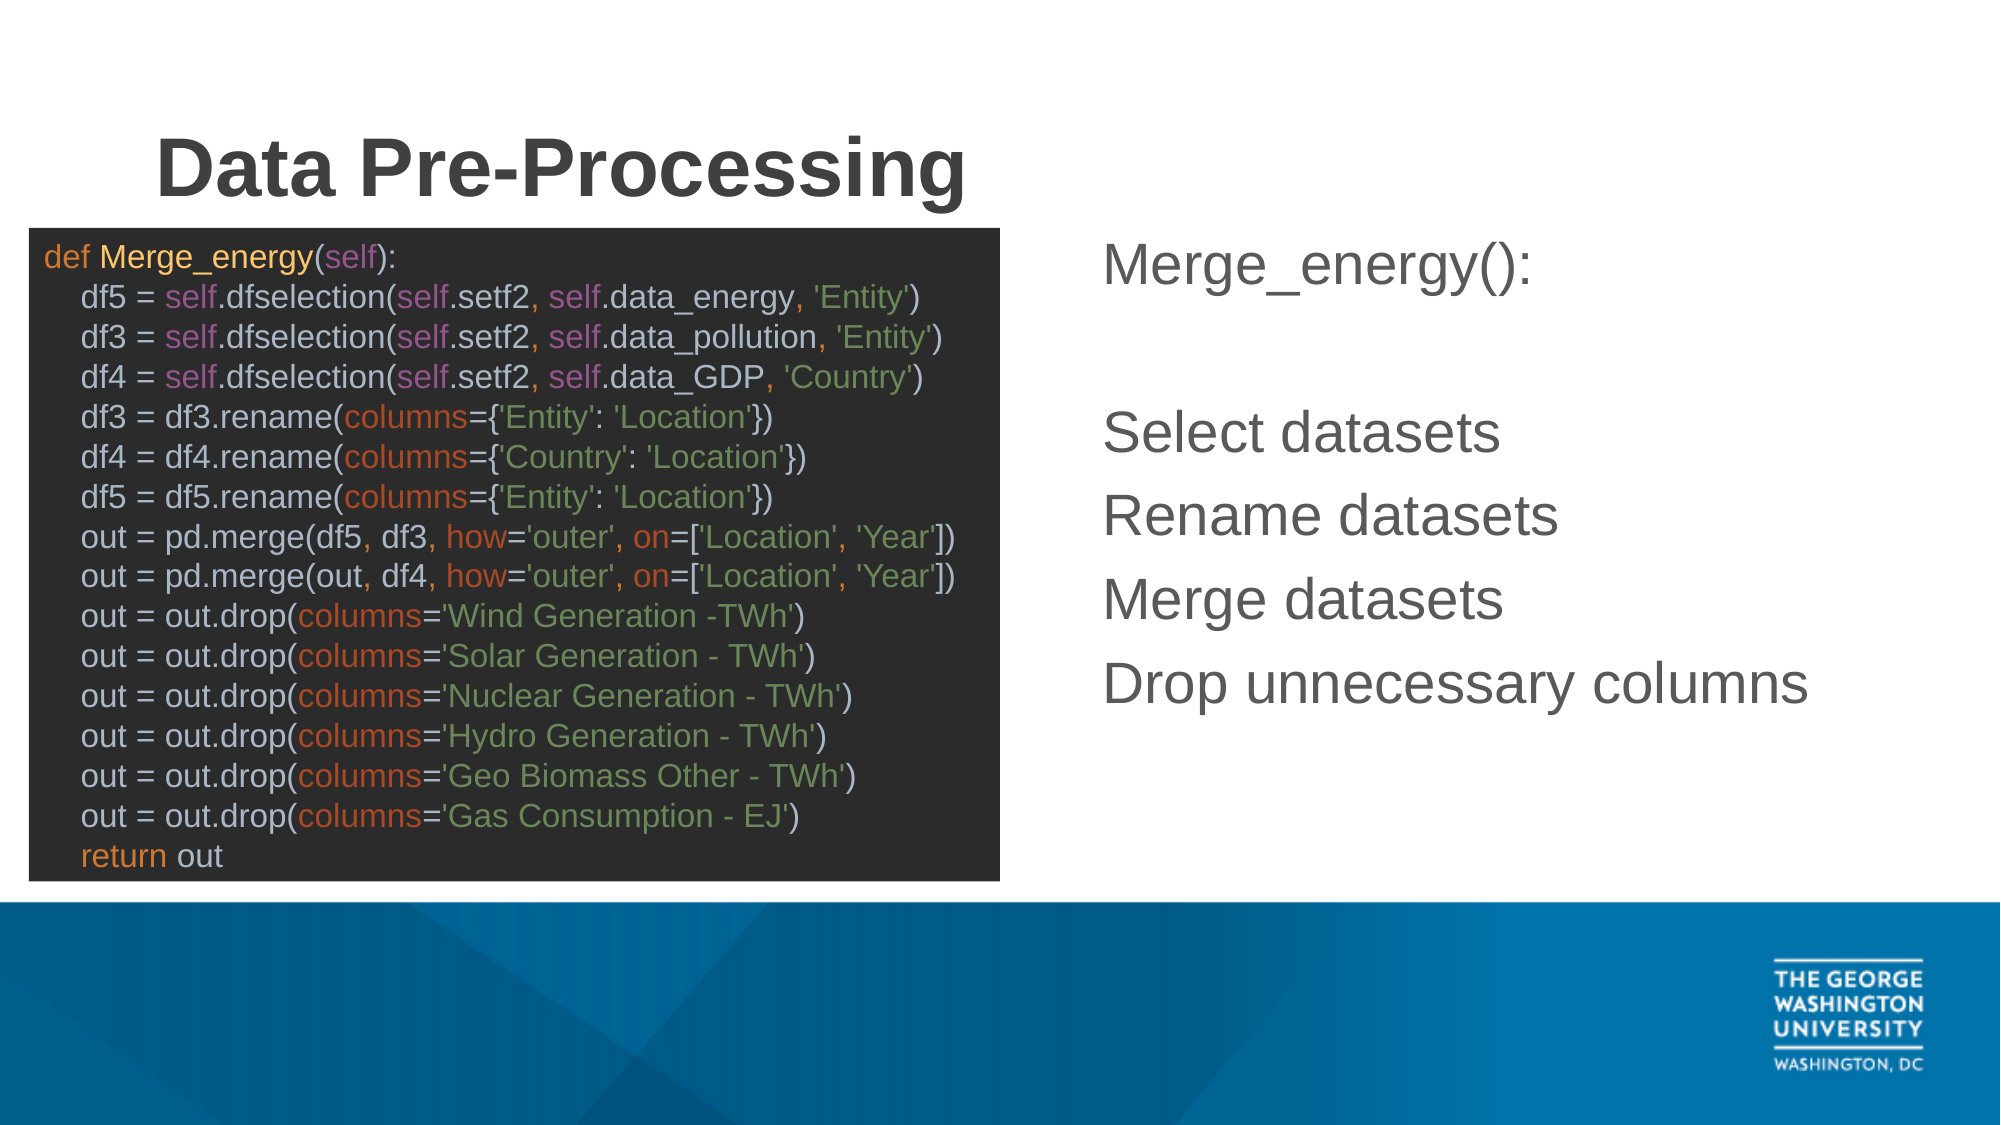

# Data Pre-Processing
def Merge_energy(self):
    df5 = self.dfselection(self.setf2, self.data_energy, 'Entity')
    df3 = self.dfselection(self.setf2, self.data_pollution, 'Entity')
    df4 = self.dfselection(self.setf2, self.data_GDP, 'Country')
    df3 = df3.rename(columns={'Entity': 'Location'})
    df4 = df4.rename(columns={'Country': 'Location'})
    df5 = df5.rename(columns={'Entity': 'Location'})
    out = pd.merge(df5, df3, how='outer', on=['Location', 'Year'])
    out = pd.merge(out, df4, how='outer', on=['Location', 'Year'])
    out = out.drop(columns='Wind Generation -TWh')
    out = out.drop(columns='Solar Generation - TWh')
    out = out.drop(columns='Nuclear Generation - TWh')
    out = out.drop(columns='Hydro Generation - TWh')
    out = out.drop(columns='Geo Biomass Other - TWh')
    out = out.drop(columns='Gas Consumption - EJ')
    return out
Merge_energy():

Select datasets
Rename datasets
Merge datasets
Drop unnecessary columns